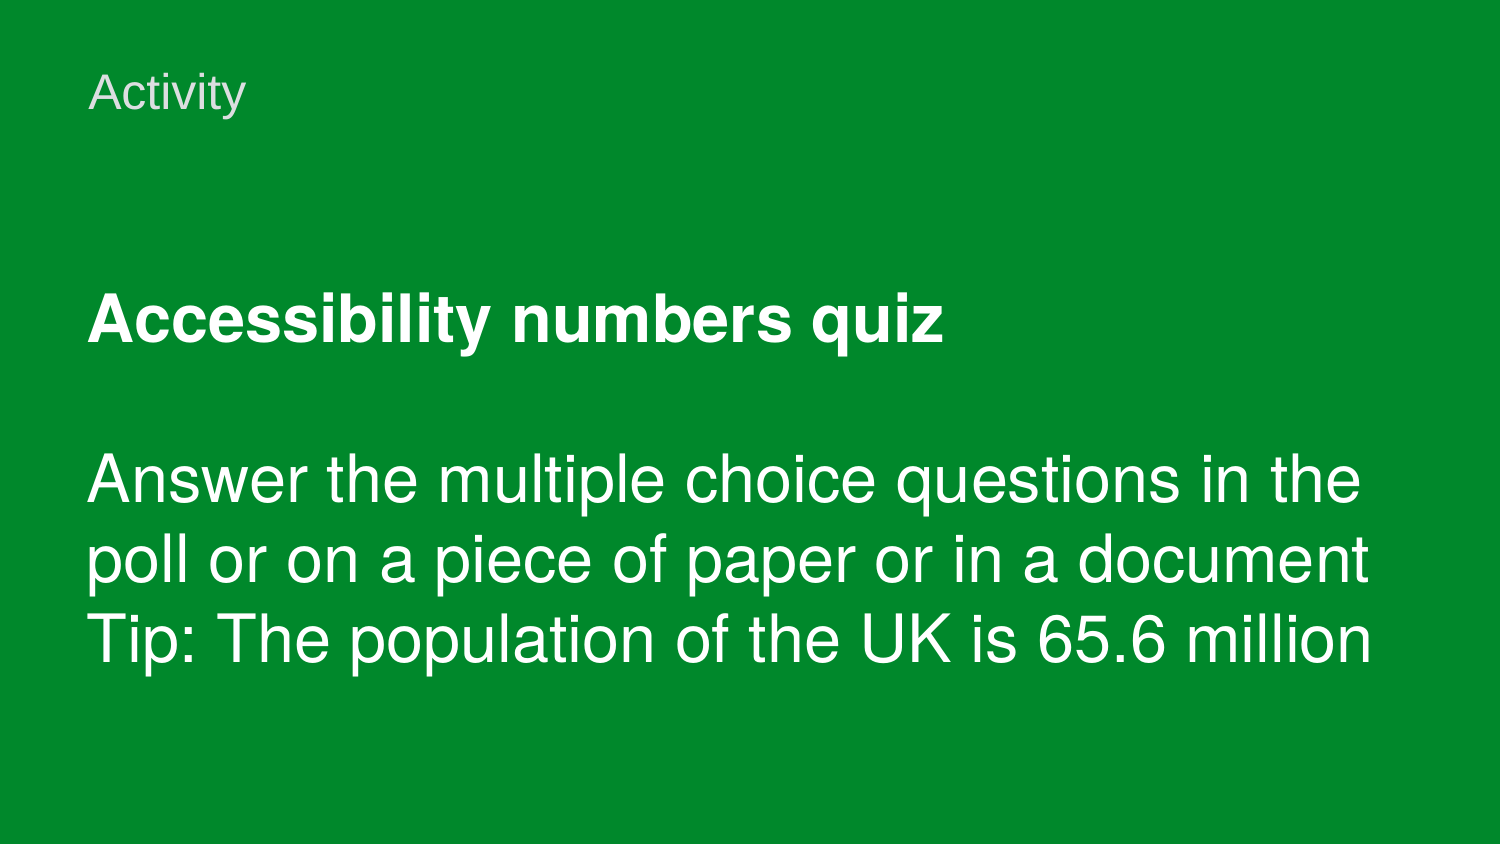

Activity
Accessibility numbers quiz

Answer the multiple choice questions in the poll or on a piece of paper or in a document
Tip: The population of the UK is 65.6 million